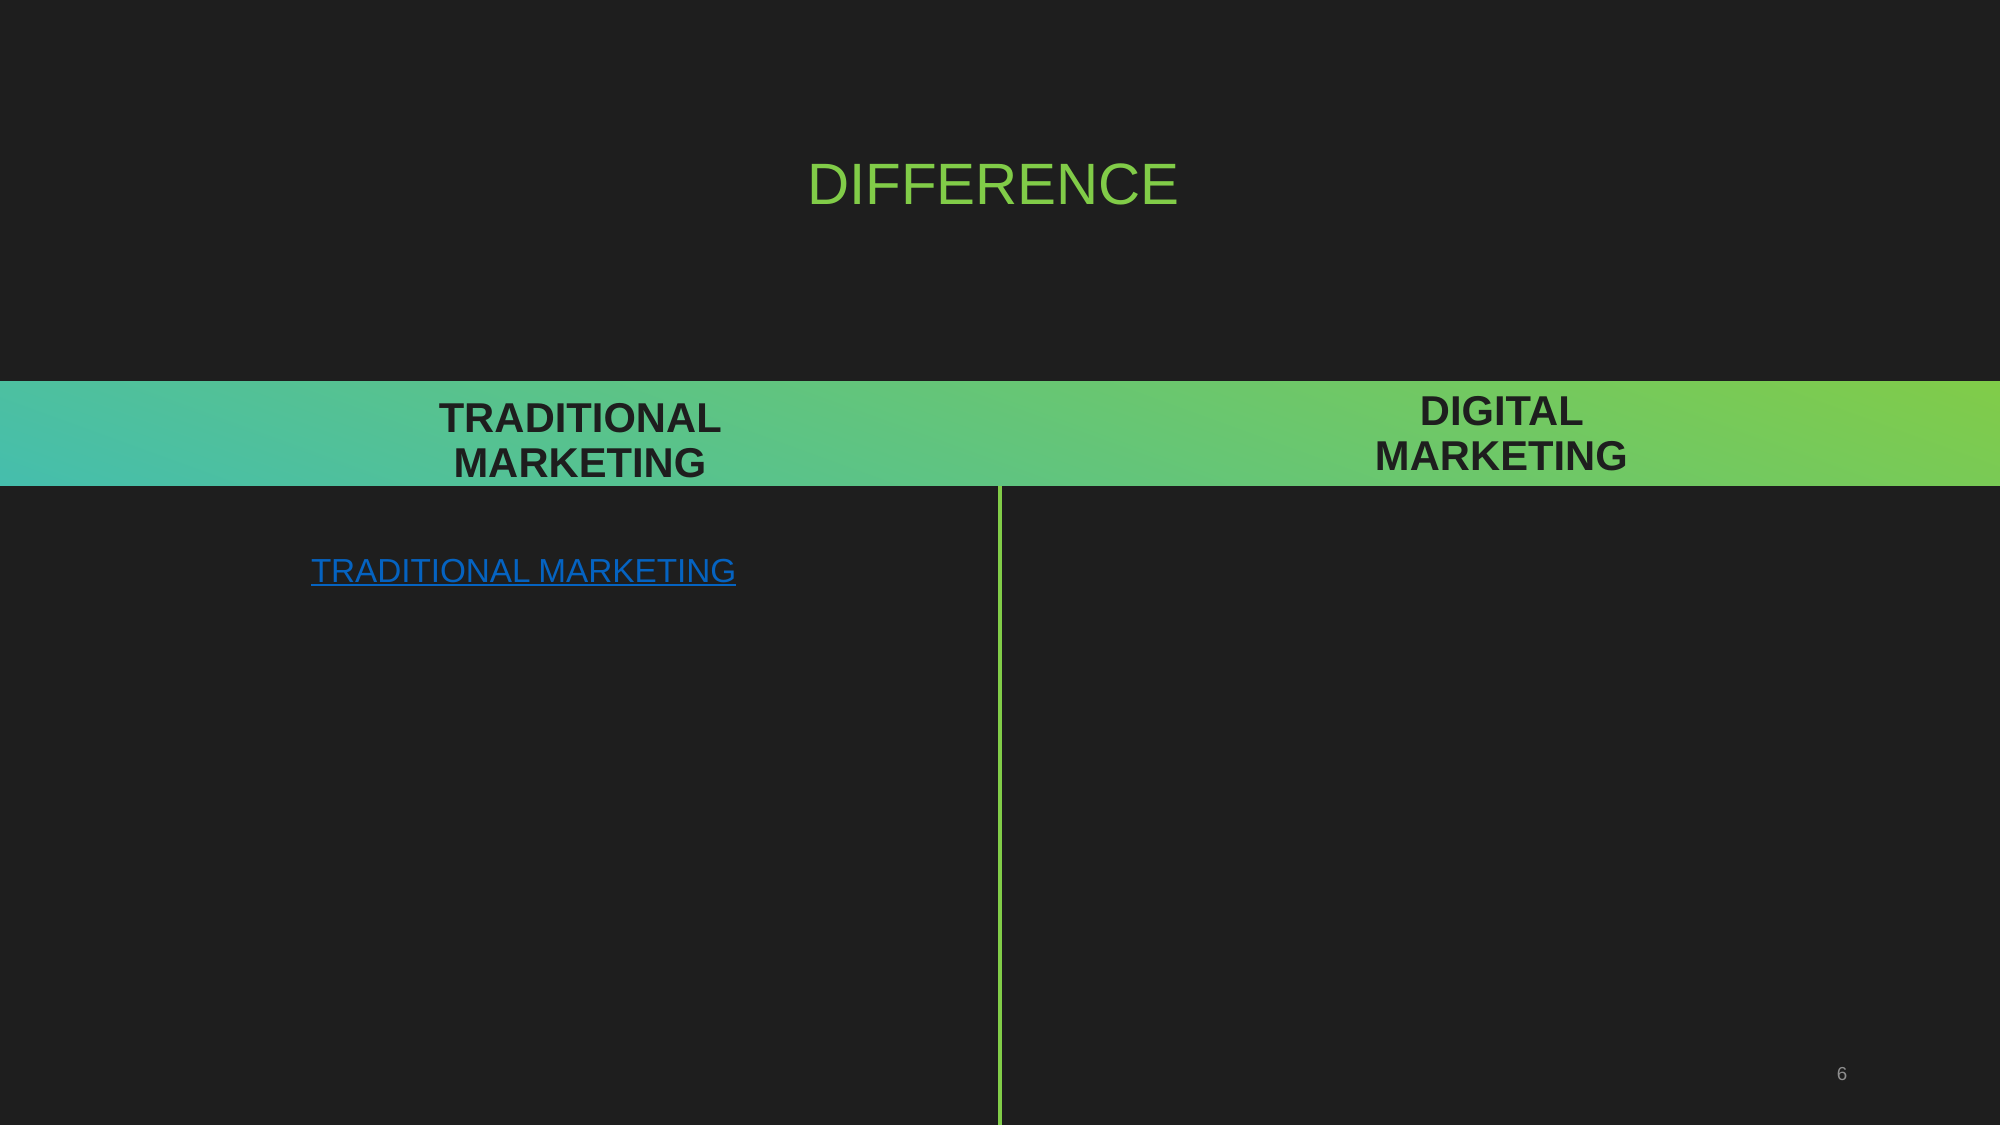

# Difference
Traditional Marketing
Digital marketing
Digital Marketing is a form of marketing that uses online platforms and digital technologies to reach the target audience.
Traditional Marketing is a form of marketing that uses conventional methods/offline media to reach the target audience.
It is a two-way communication marketing approach and allows the organisation and audience to interact with each other,
 It uses offline channels like television, direct mail, radio, telemarketing, and billboards.
6